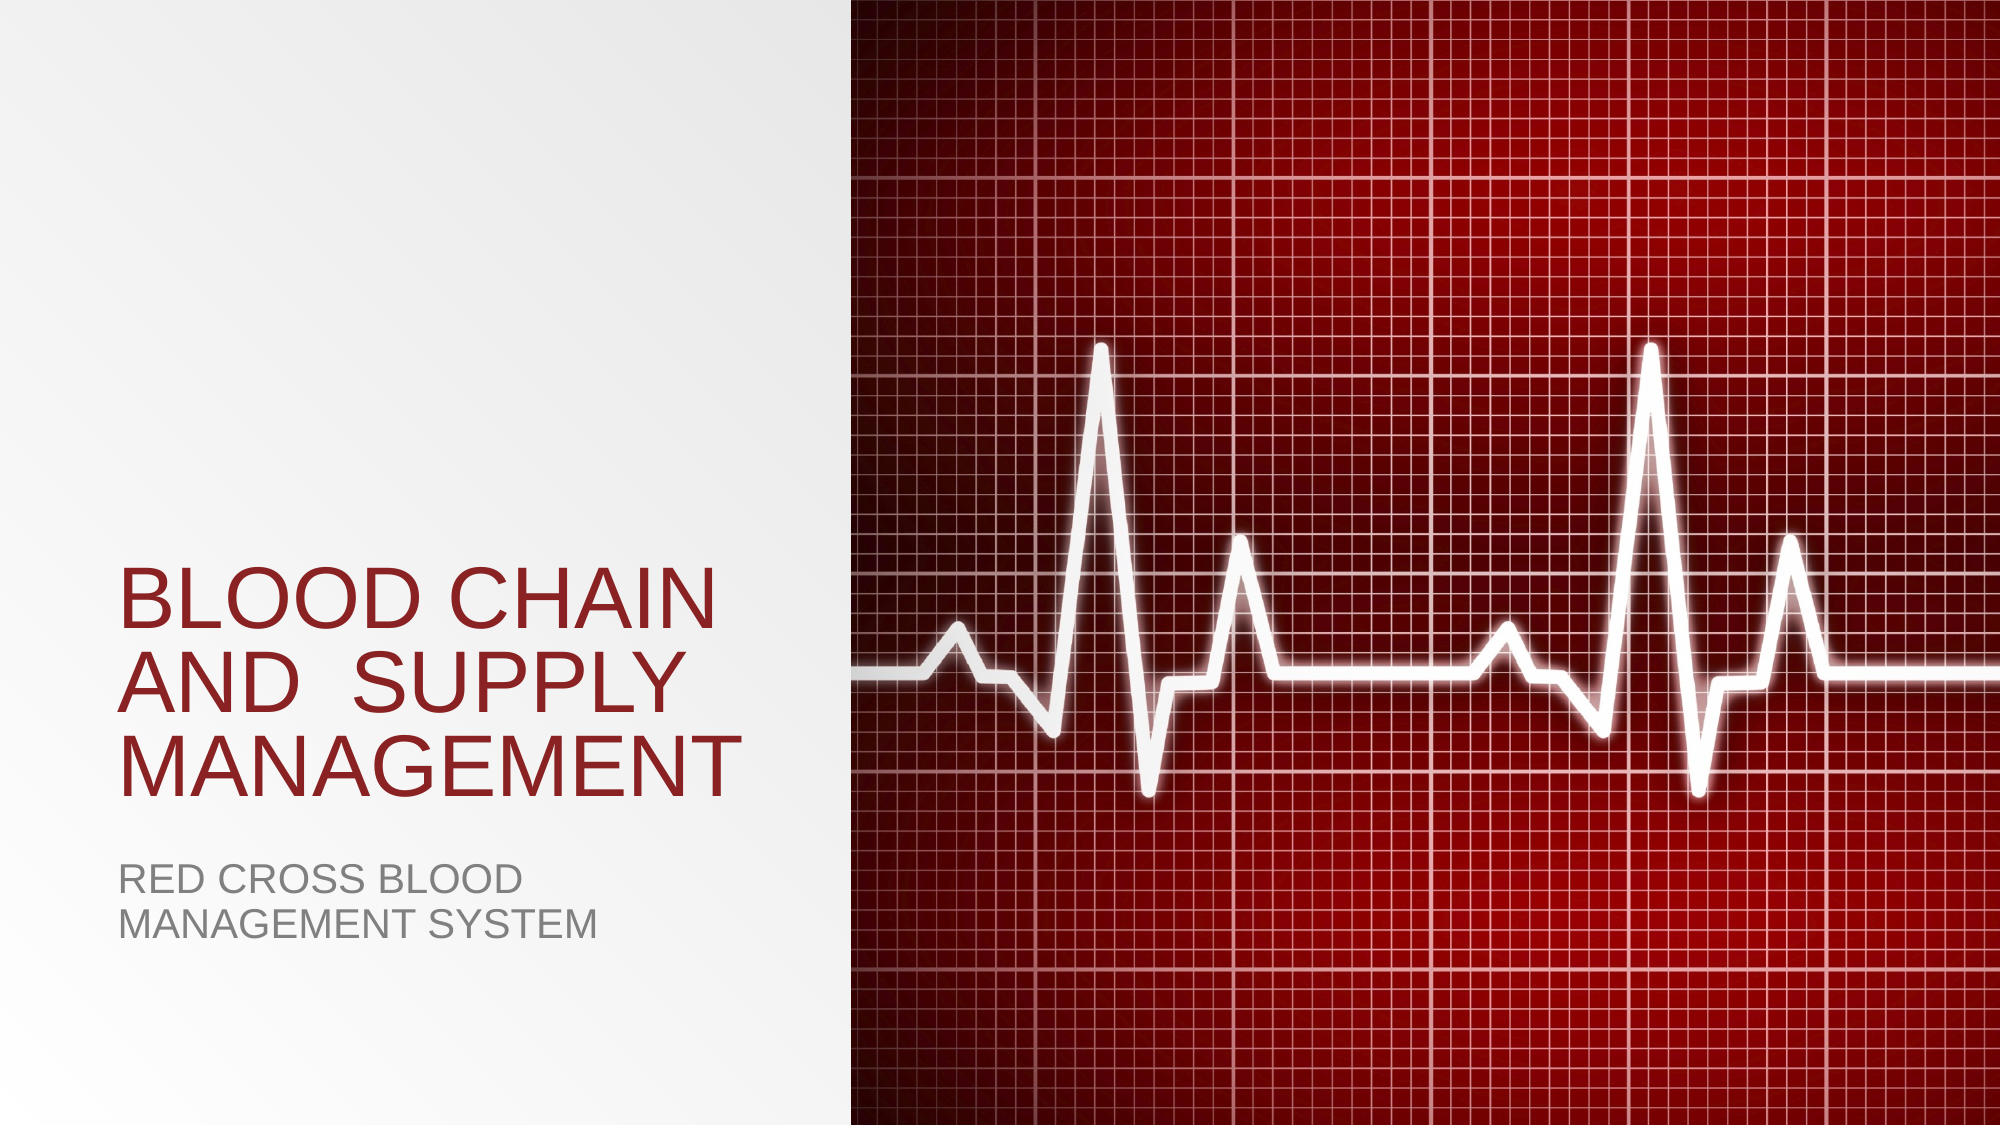

# BLOOD CHAIN AND  SUPPLY MANAGEMENT
RED CROSS BLOOD MANAGEMENT SYSTEM